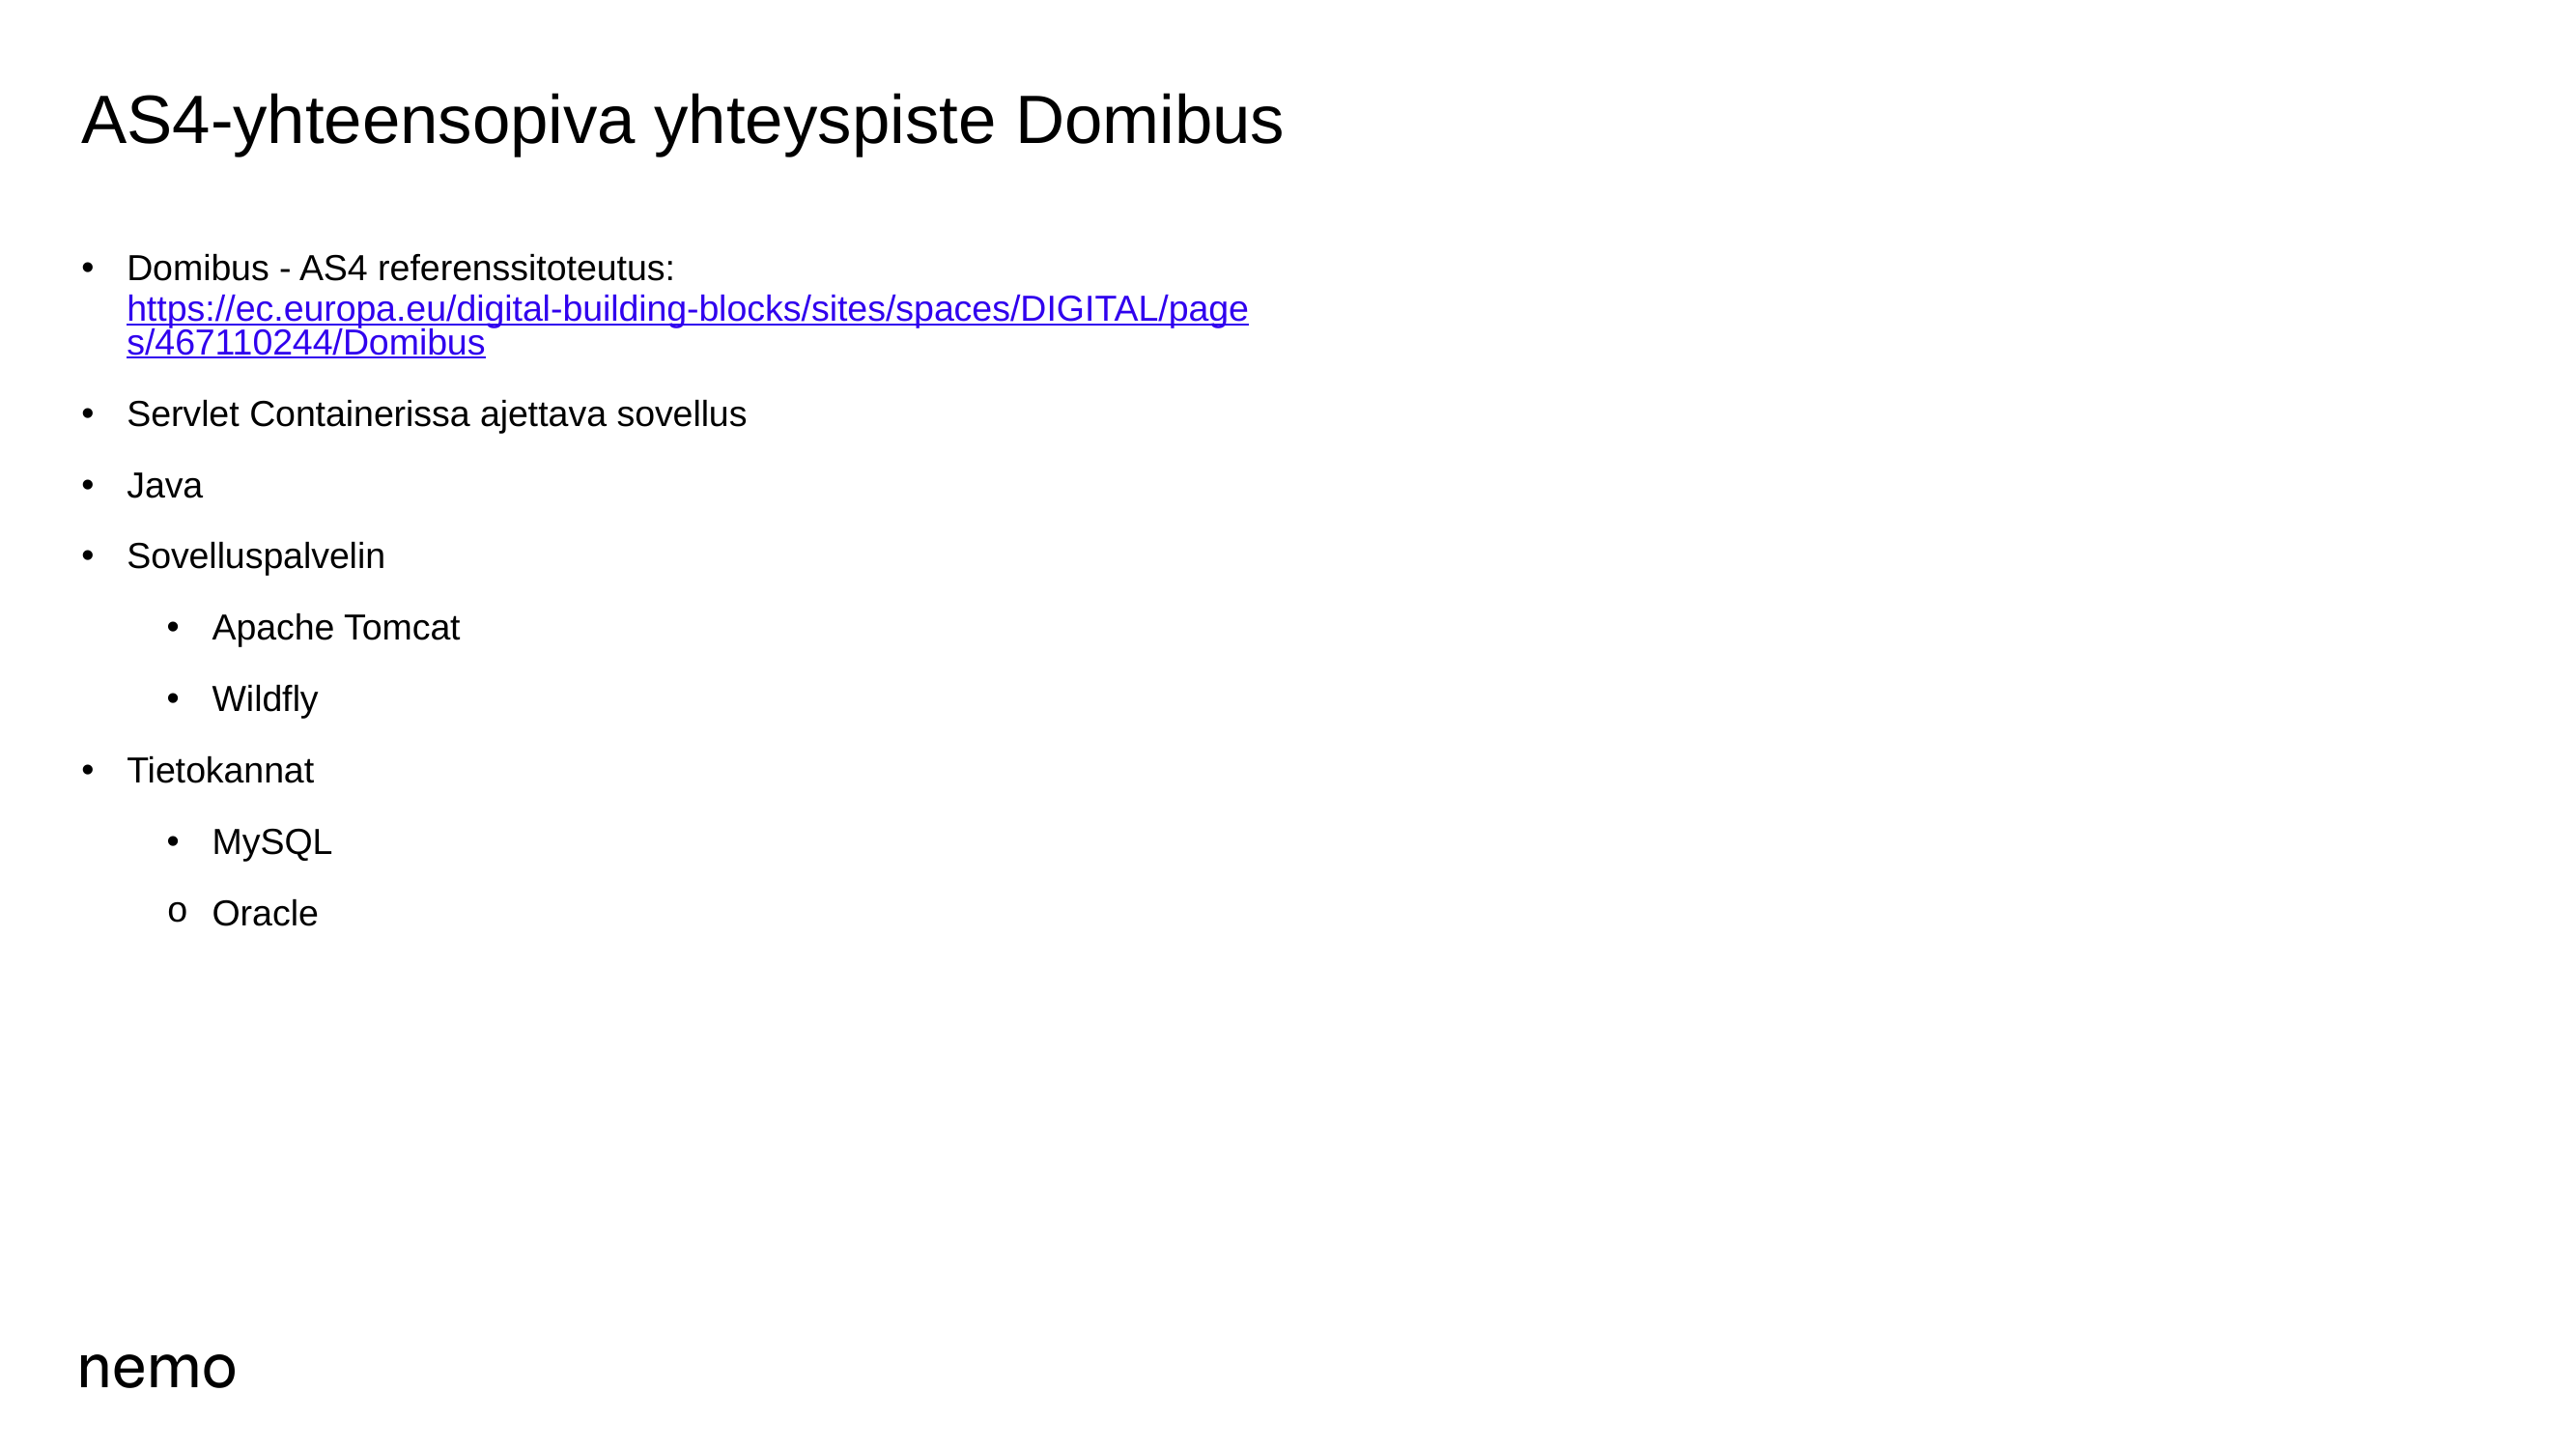

# AS4-yhteensopiva yhteyspiste Domibus
Domibus - AS4 referenssitoteutus: https://ec.europa.eu/digital-building-blocks/sites/spaces/DIGITAL/pages/467110244/Domibus
Servlet Containerissa ajettava sovellus
Java
Sovelluspalvelin
Apache Tomcat
Wildfly
Tietokannat
MySQL
Oracle